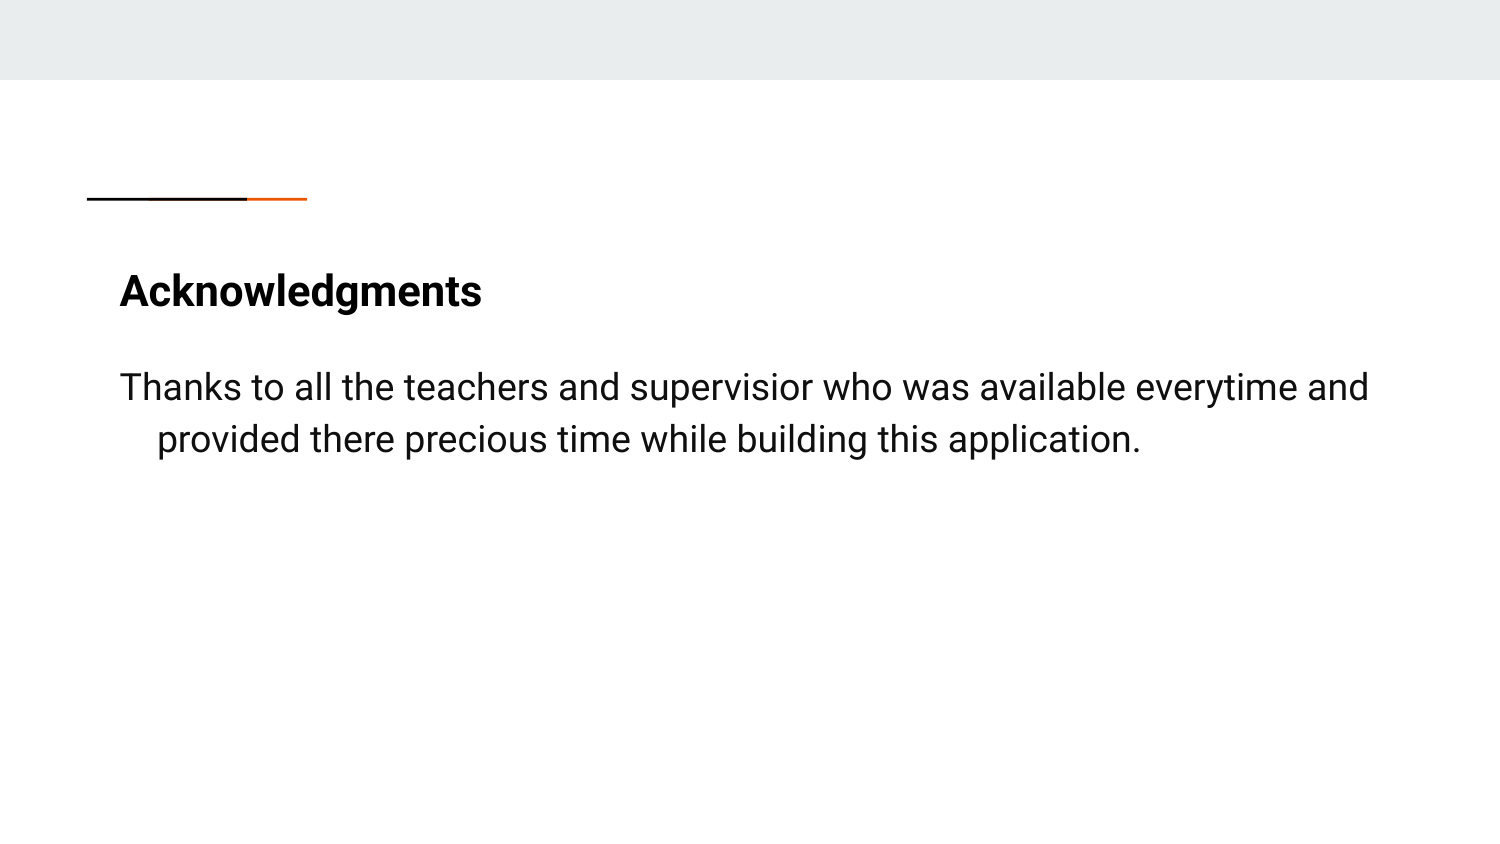

# Acknowledgments

Thanks to all the teachers and supervisior who was available everytime and provided there precious time while building this application.